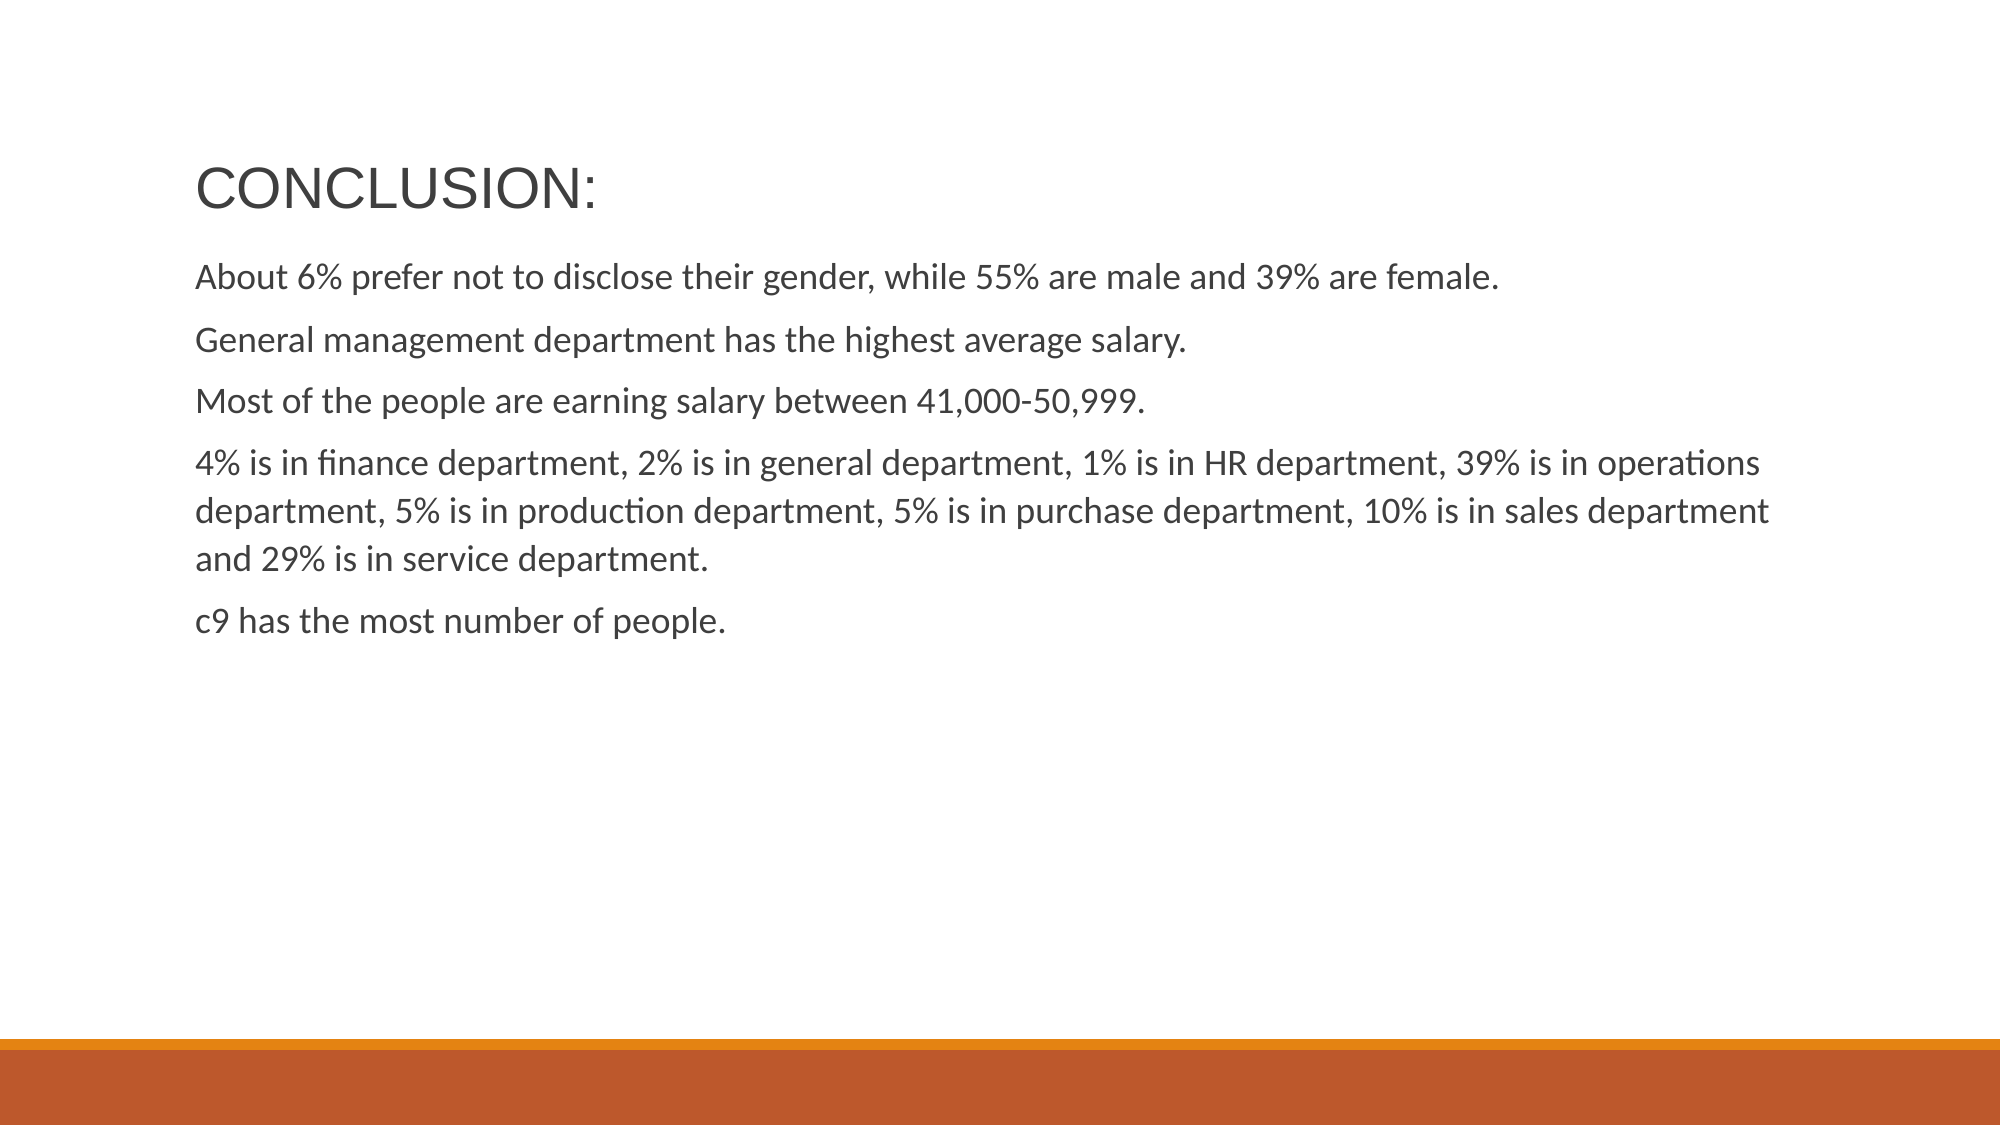

# CONCLUSION:
About 6% prefer not to disclose their gender, while 55% are male and 39% are female.
General management department has the highest average salary.
Most of the people are earning salary between 41,000-50,999.
4% is in finance department, 2% is in general department, 1% is in HR department, 39% is in operations department, 5% is in production department, 5% is in purchase department, 10% is in sales department and 29% is in service department.
c9 has the most number of people.